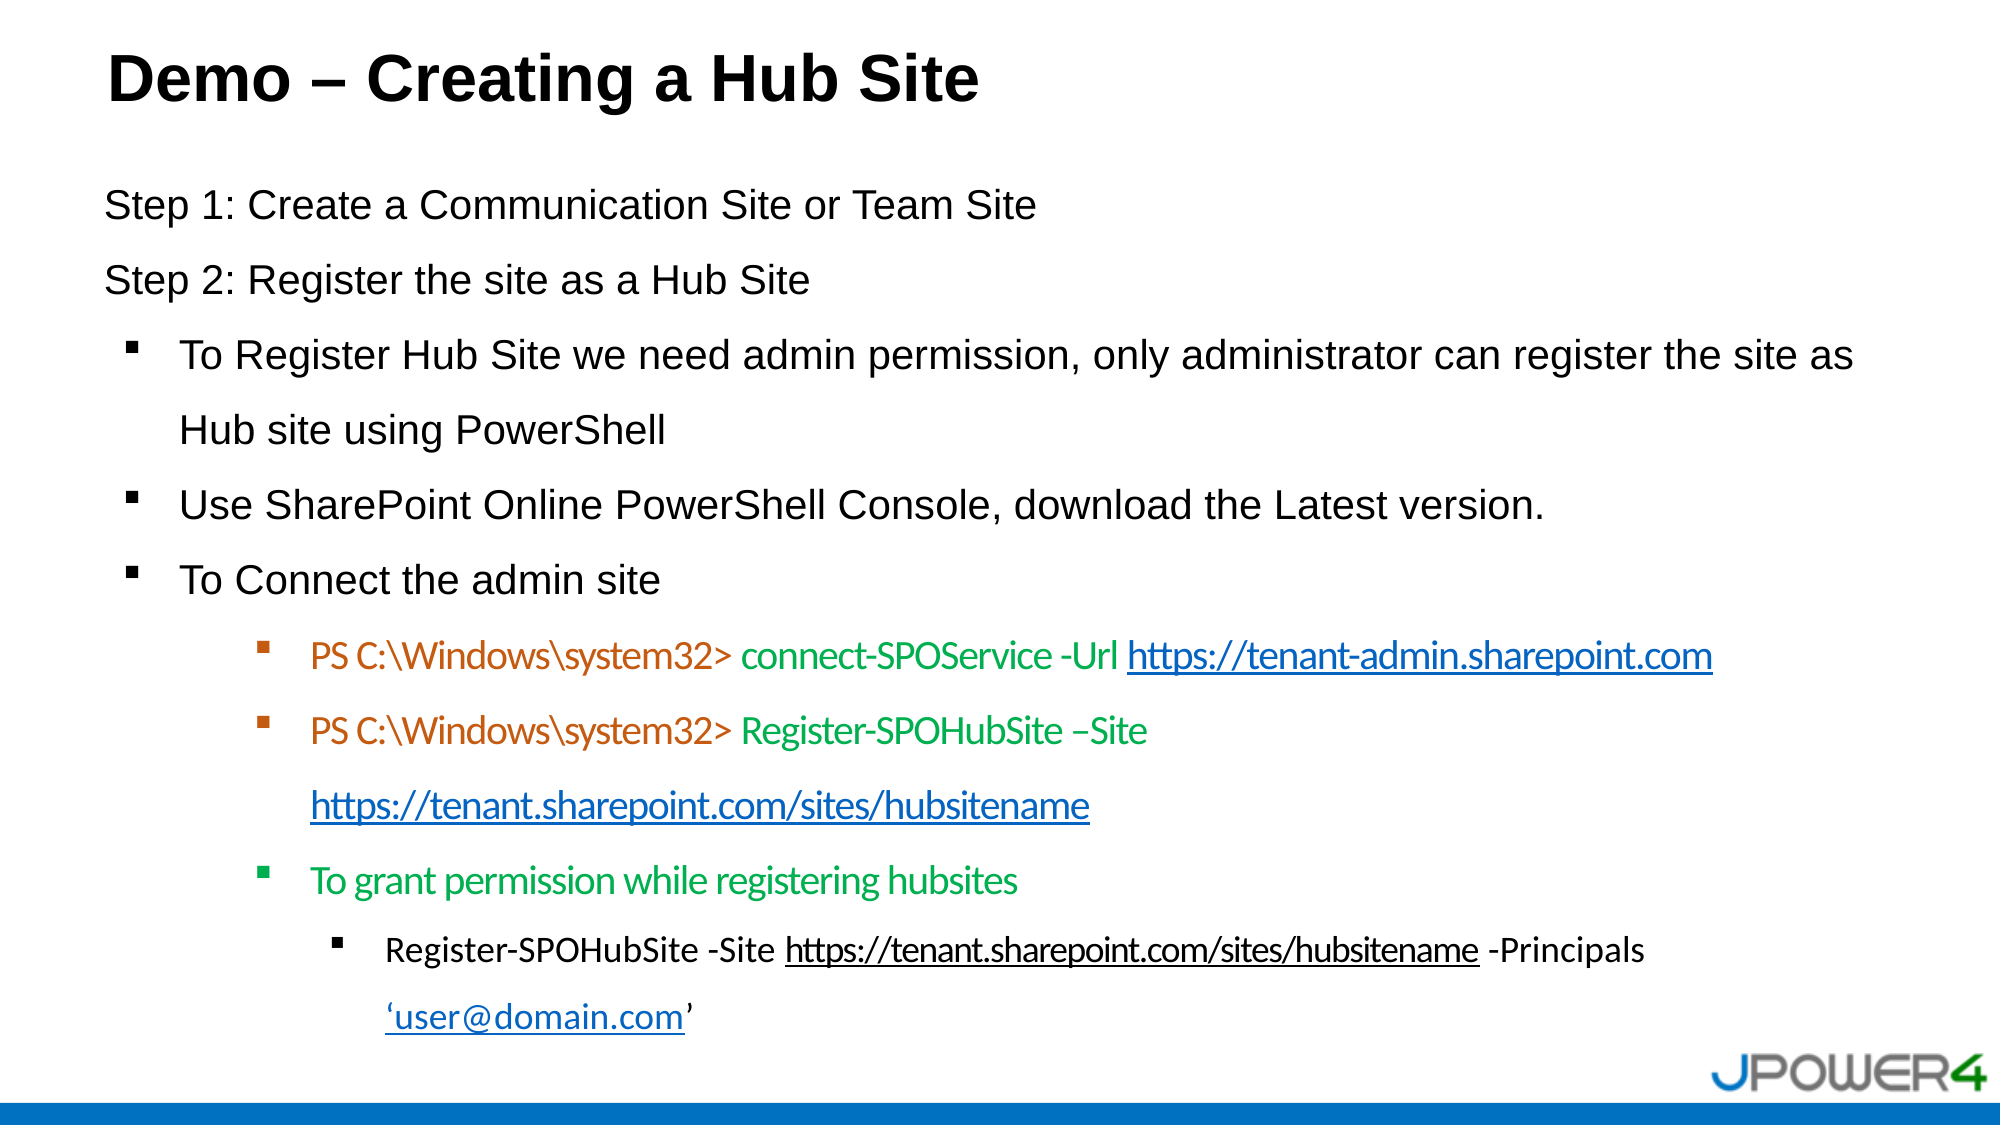

# Demo – Creating a Hub Site
Step 1: Create a Communication Site or Team Site
Step 2: Register the site as a Hub Site
To Register Hub Site we need admin permission, only administrator can register the site as Hub site using PowerShell
Use SharePoint Online PowerShell Console, download the Latest version.
To Connect the admin site
PS C:\Windows\system32> connect-SPOService -Url https://tenant-admin.sharepoint.com
PS C:\Windows\system32> Register-SPOHubSite –Site  https://tenant.sharepoint.com/sites/hubsitename
To grant permission while registering hubsites
Register-SPOHubSite -Site https://tenant.sharepoint.com/sites/hubsitename -Principals ‘user@domain.com’